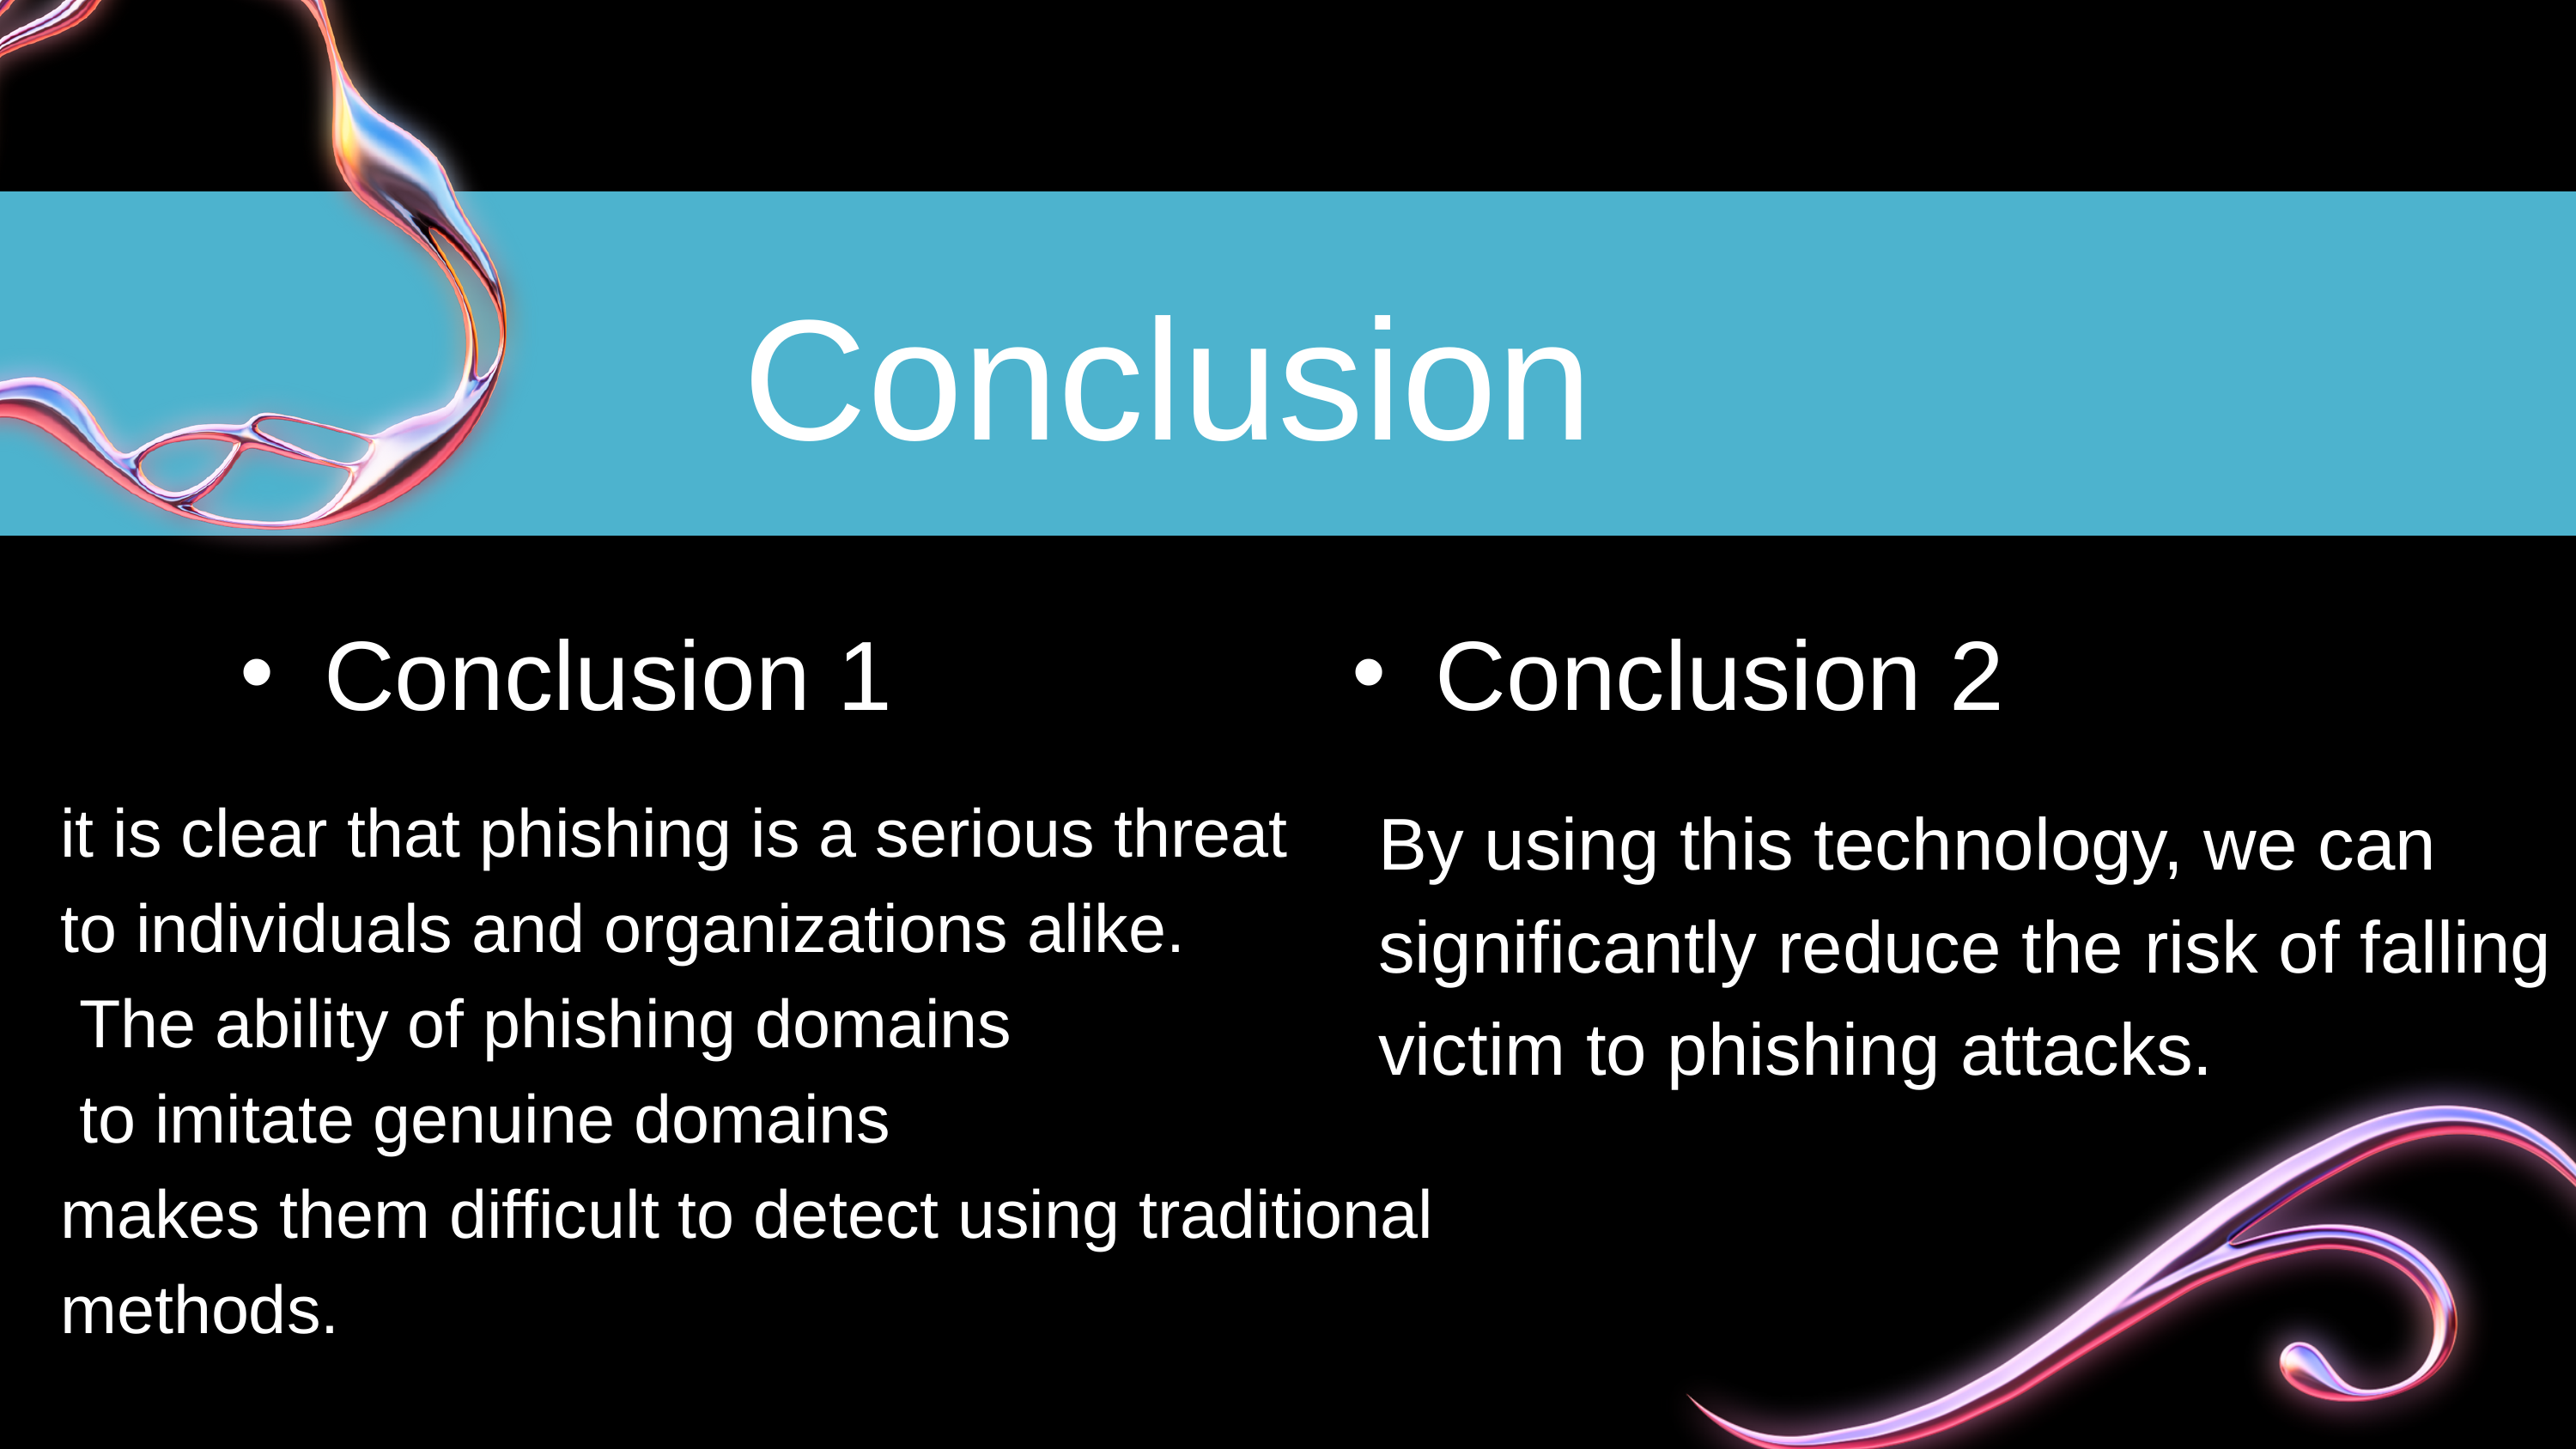

Conclusion
Conclusion 1
Conclusion 2
it is clear that phishing is a serious threat
to individuals and organizations alike.
 The ability of phishing domains
 to imitate genuine domains
makes them difficult to detect using traditional methods.
By using this technology, we can
significantly reduce the risk of falling
victim to phishing attacks.